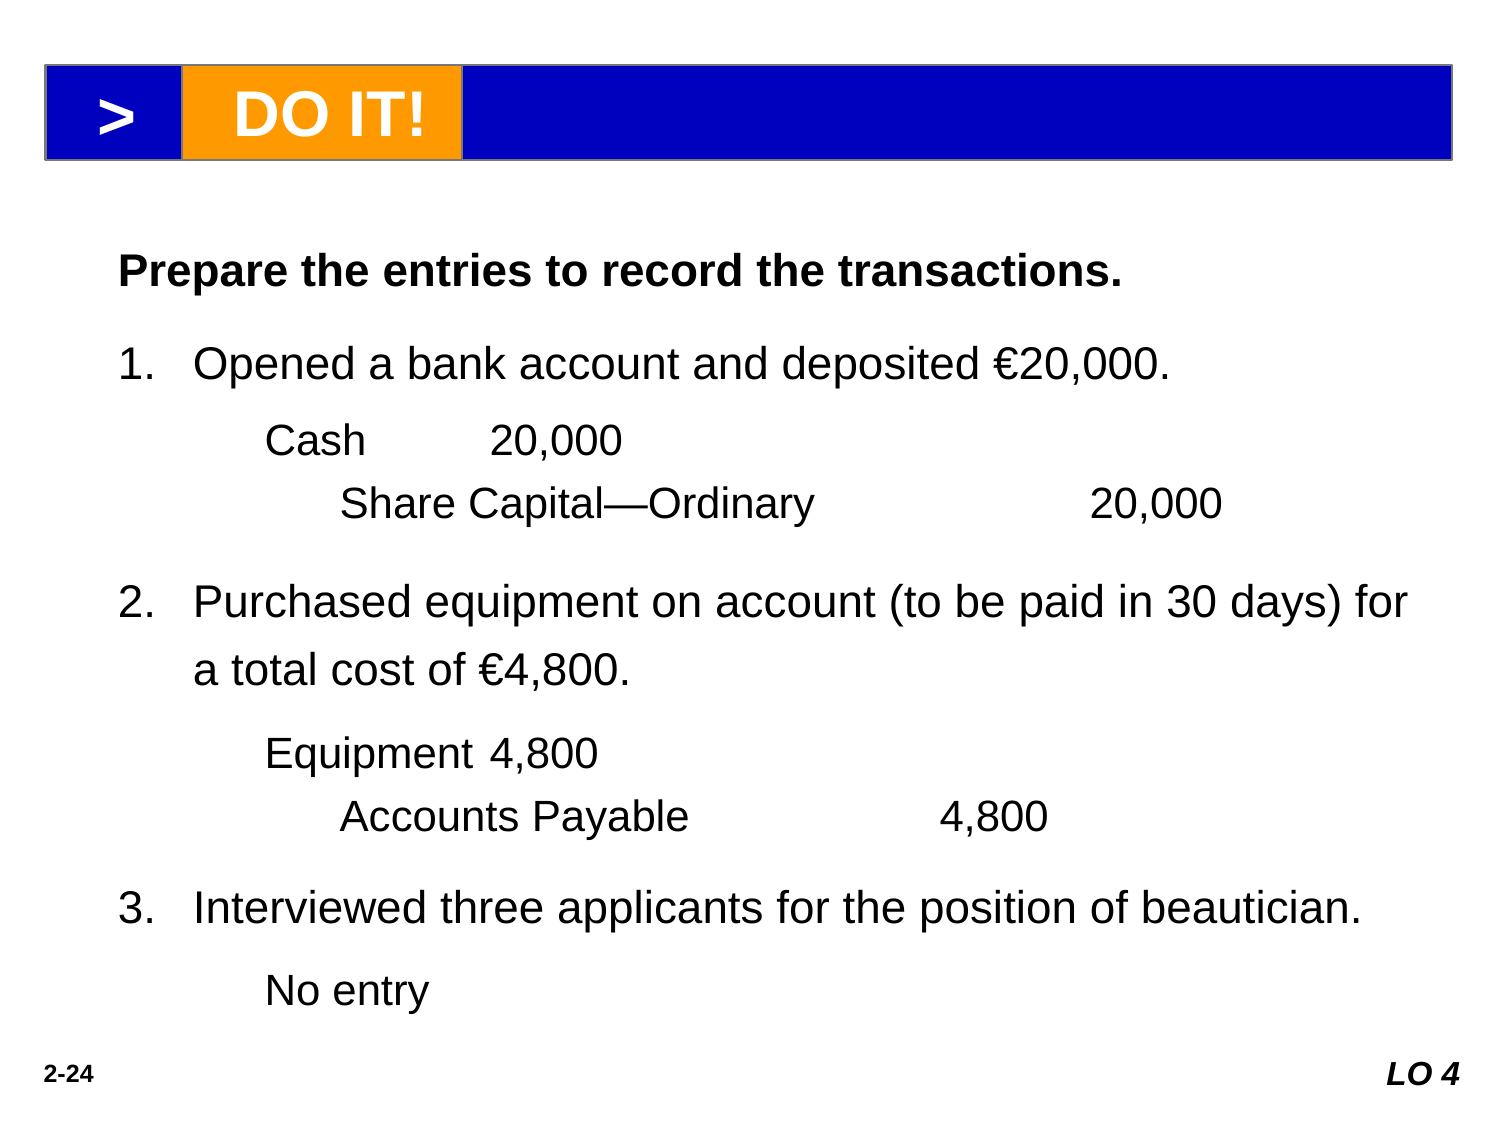

>
DO IT!
Prepare the entries to record the transactions.
Opened a bank account and deposited €20,000.

Purchased equipment on account (to be paid in 30 days) for a total cost of €4,800.

Interviewed three applicants for the position of beautician.
Cash 	20,000
	Share Capital—Ordinary		20,000
Equipment 	4,800
	Accounts Payable 		4,800
No entry
LO 4